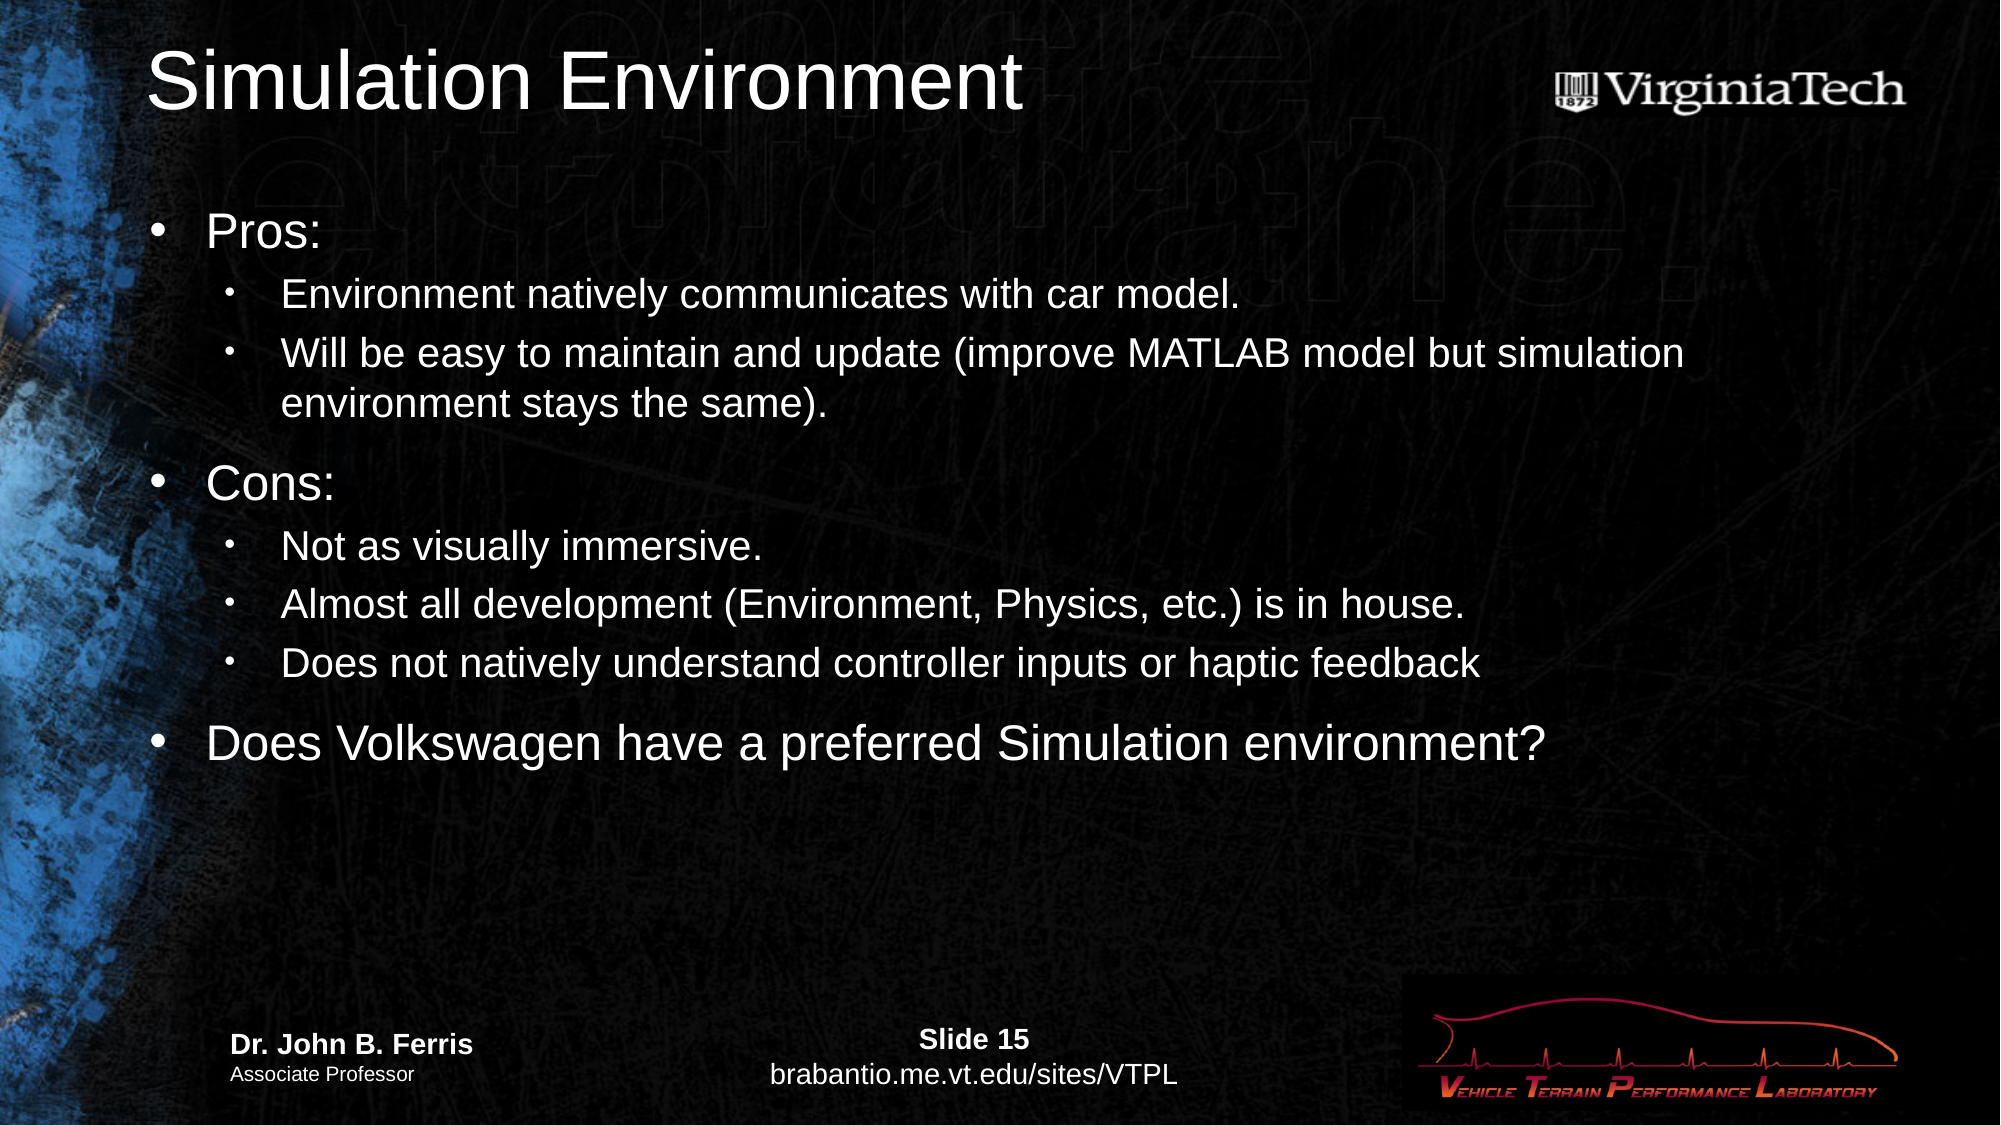

# Simulation Environment
Pros:
Environment natively communicates with car model.
Will be easy to maintain and update (improve MATLAB model but simulation environment stays the same).
Cons:
Not as visually immersive.
Almost all development (Environment, Physics, etc.) is in house.
Does not natively understand controller inputs or haptic feedback
Does Volkswagen have a preferred Simulation environment?